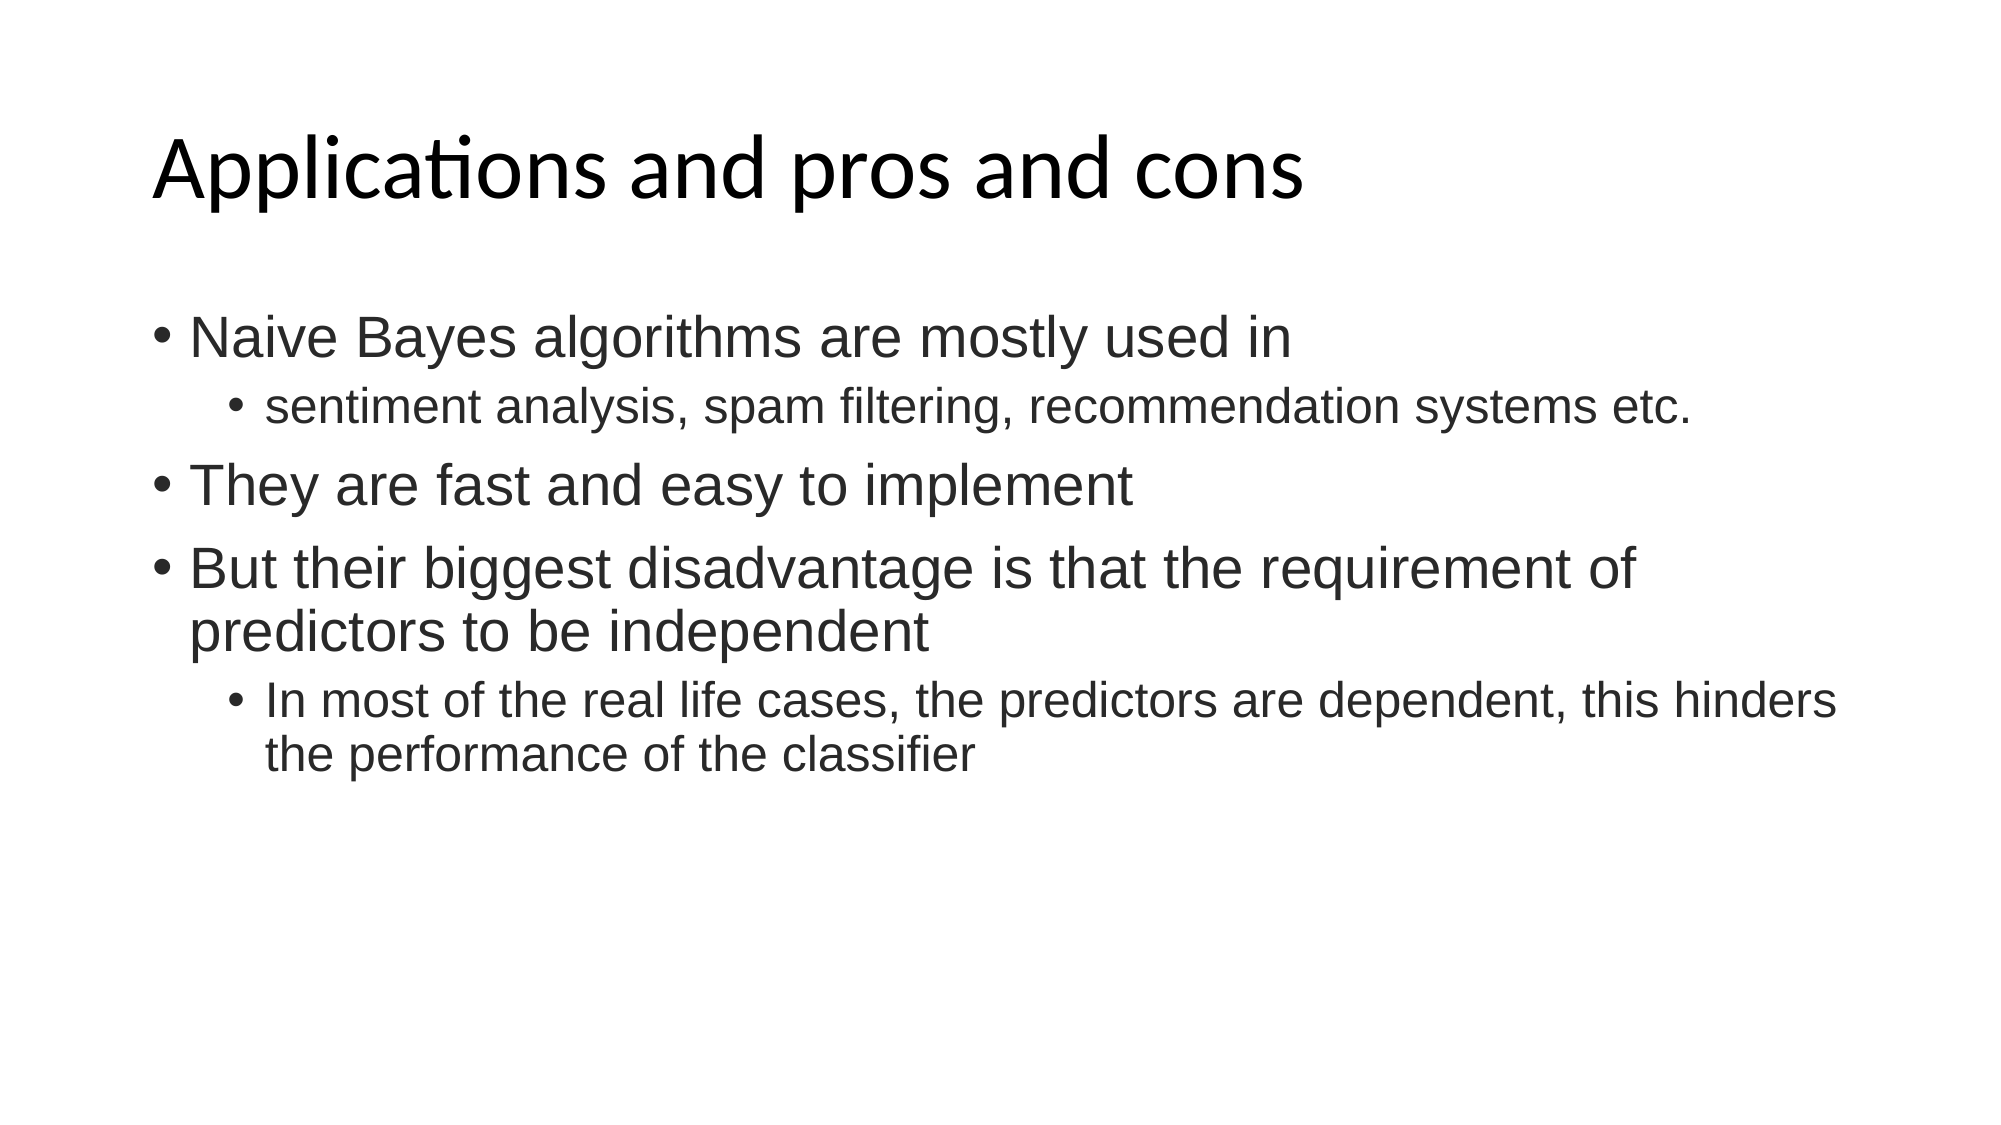

# Applications and pros and cons
Naive Bayes algorithms are mostly used in
sentiment analysis, spam filtering, recommendation systems etc.
They are fast and easy to implement
But their biggest disadvantage is that the requirement of predictors to be independent
In most of the real life cases, the predictors are dependent, this hinders the performance of the classifier